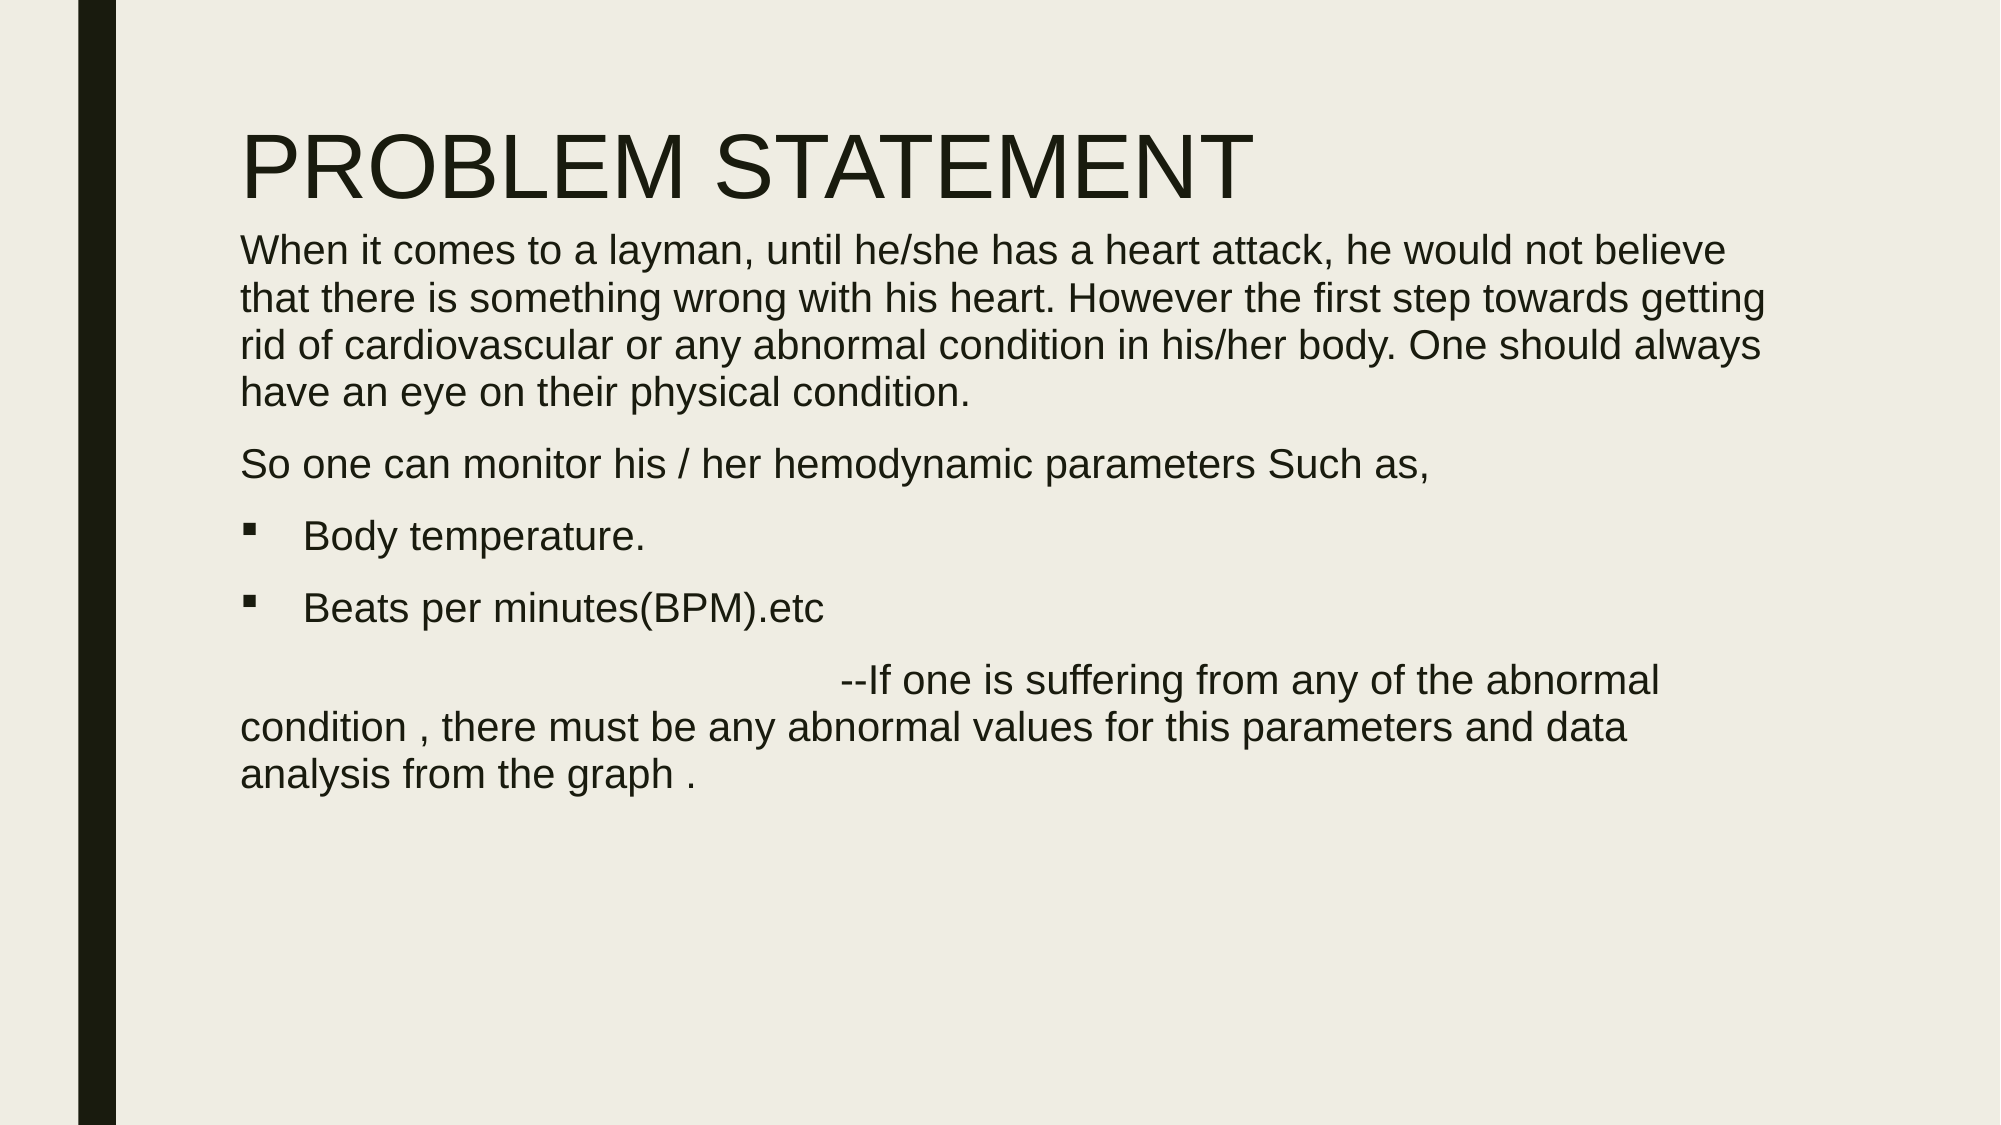

# PROBLEM STATEMENT
When it comes to a layman, until he/she has a heart attack, he would not believe that there is something wrong with his heart. However the first step towards getting rid of cardiovascular or any abnormal condition in his/her body. One should always have an eye on their physical condition.
So one can monitor his / her hemodynamic parameters Such as,
Body temperature.
Beats per minutes(BPM).etc
				--If one is suffering from any of the abnormal condition , there must be any abnormal values for this parameters and data analysis from the graph .